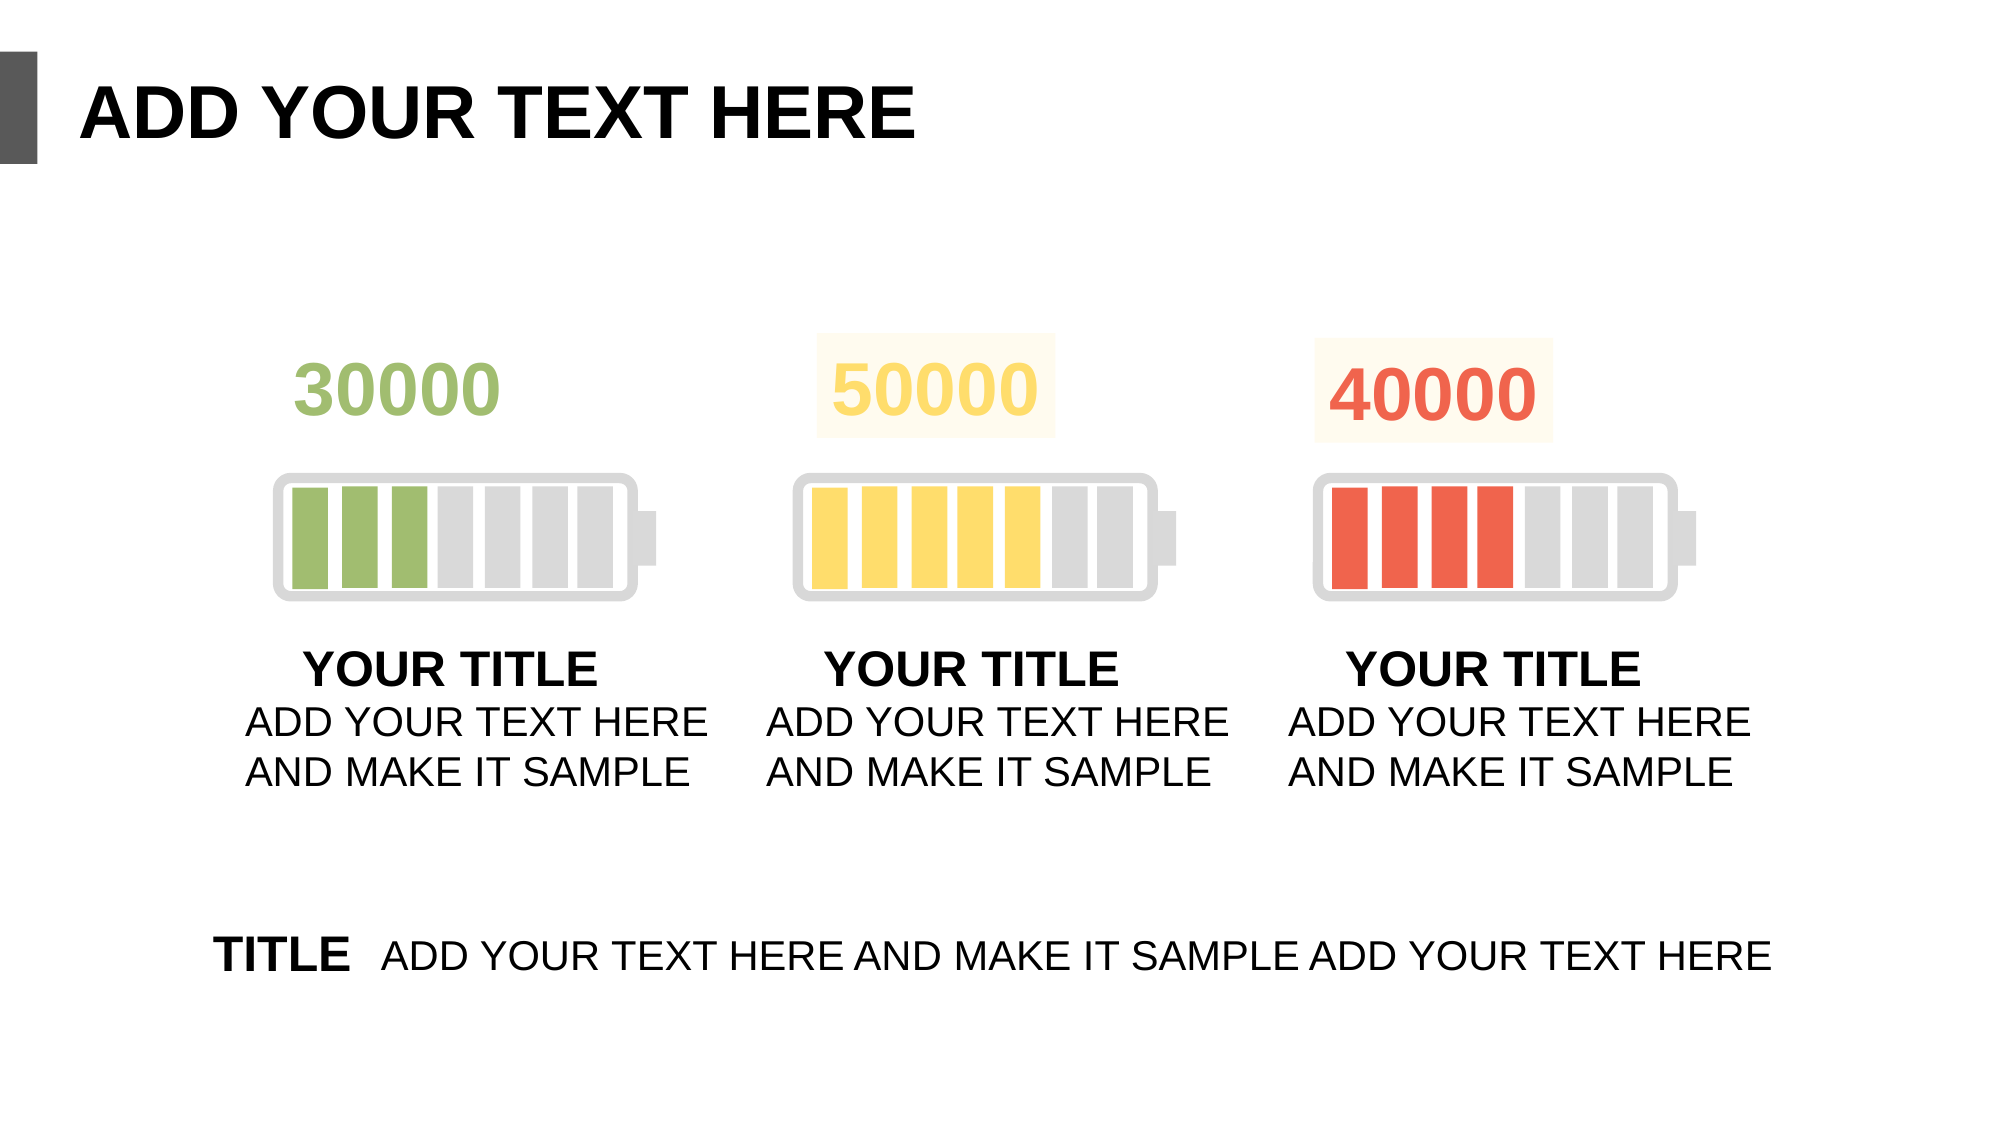

ADD YOUR TEXT HERE
30000
50000
40000

YOUR TITLE
ADD YOUR TEXT HERE AND MAKE IT SAMPLE
YOUR TITLE
ADD YOUR TEXT HERE AND MAKE IT SAMPLE
YOUR TITLE
ADD YOUR TEXT HERE AND MAKE IT SAMPLE
 TITLE
ADD YOUR TEXT HERE AND MAKE IT SAMPLE ADD YOUR TEXT HERE